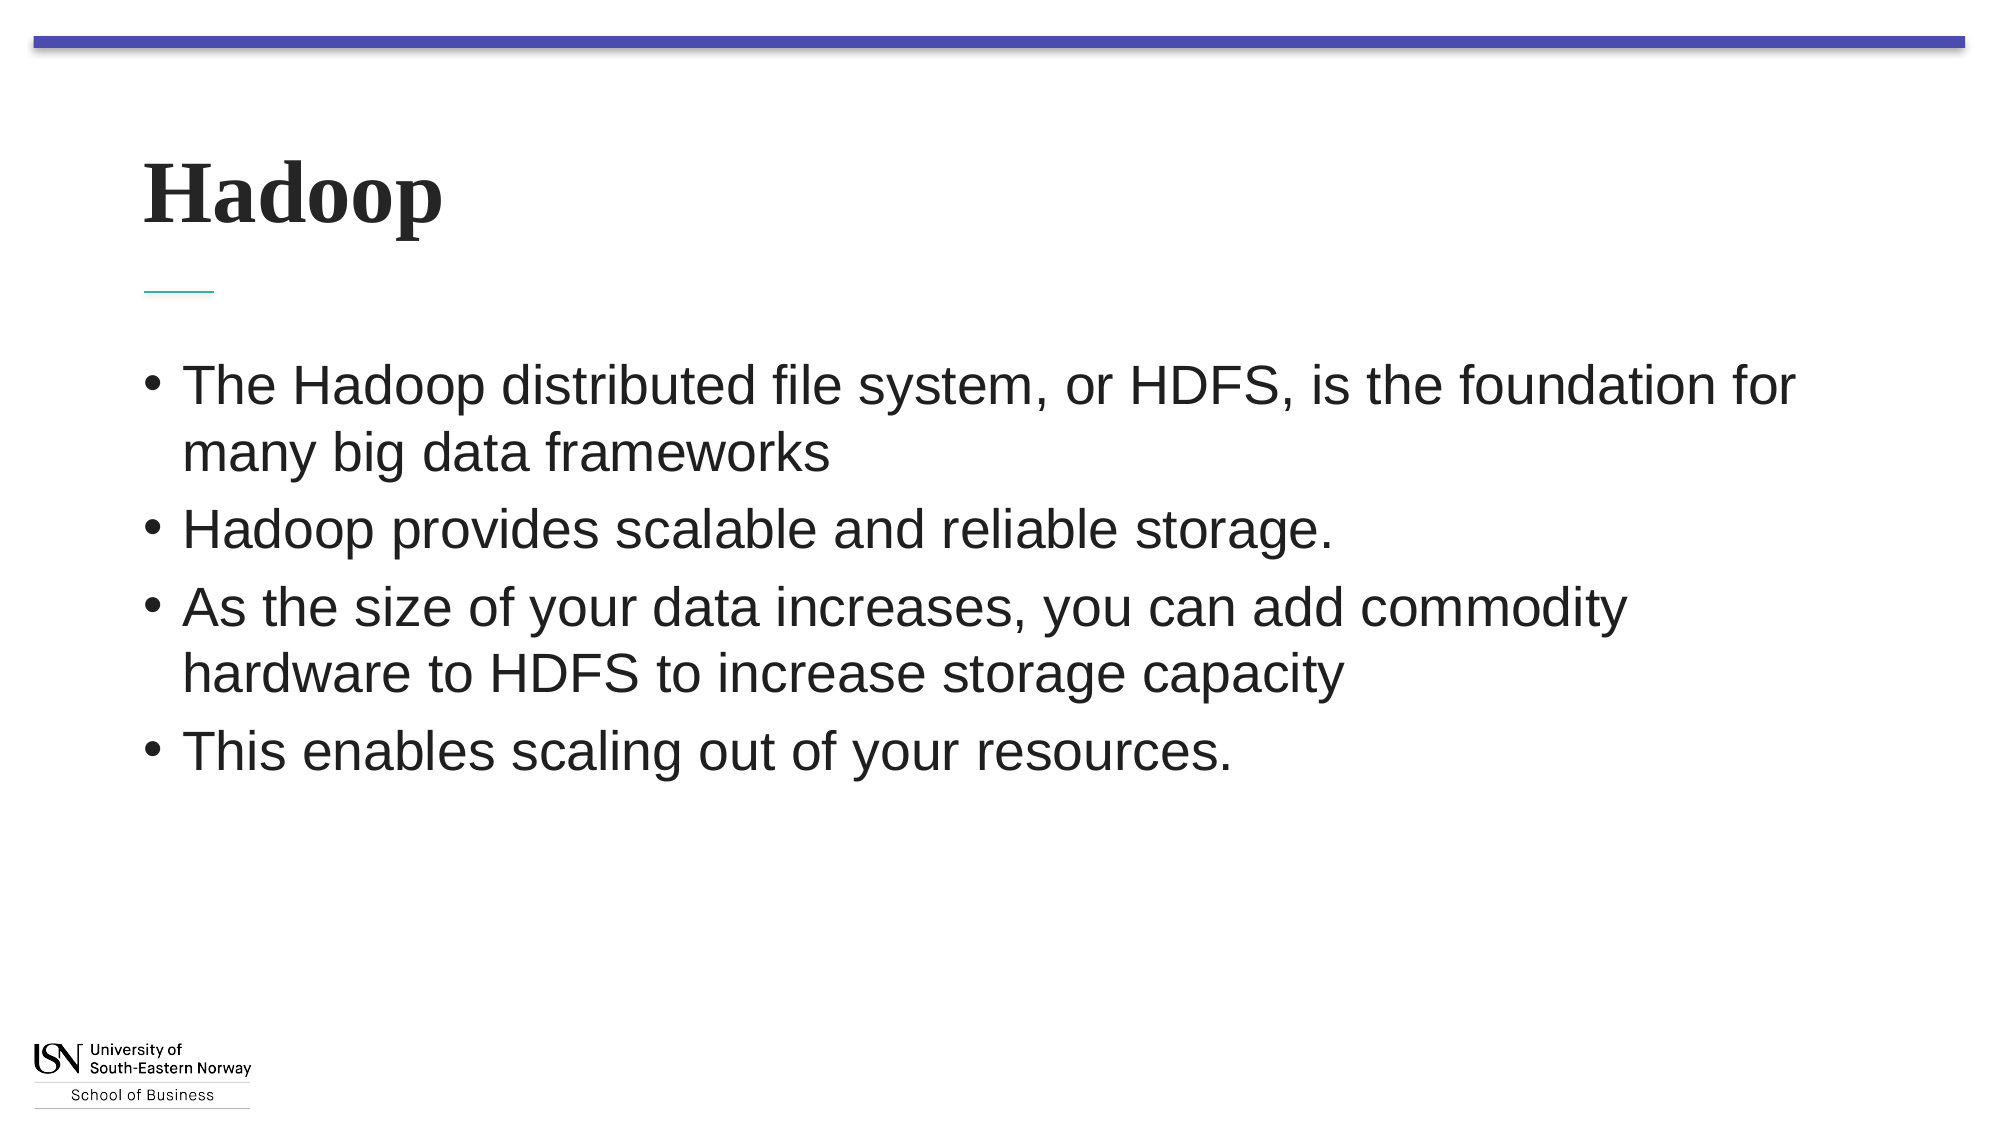

# Hadoop
The Hadoop distributed file system, or HDFS, is the foundation for many big data frameworks
Hadoop provides scalable and reliable storage.
As the size of your data increases, you can add commodity hardware to HDFS to increase storage capacity
This enables scaling out of your resources.